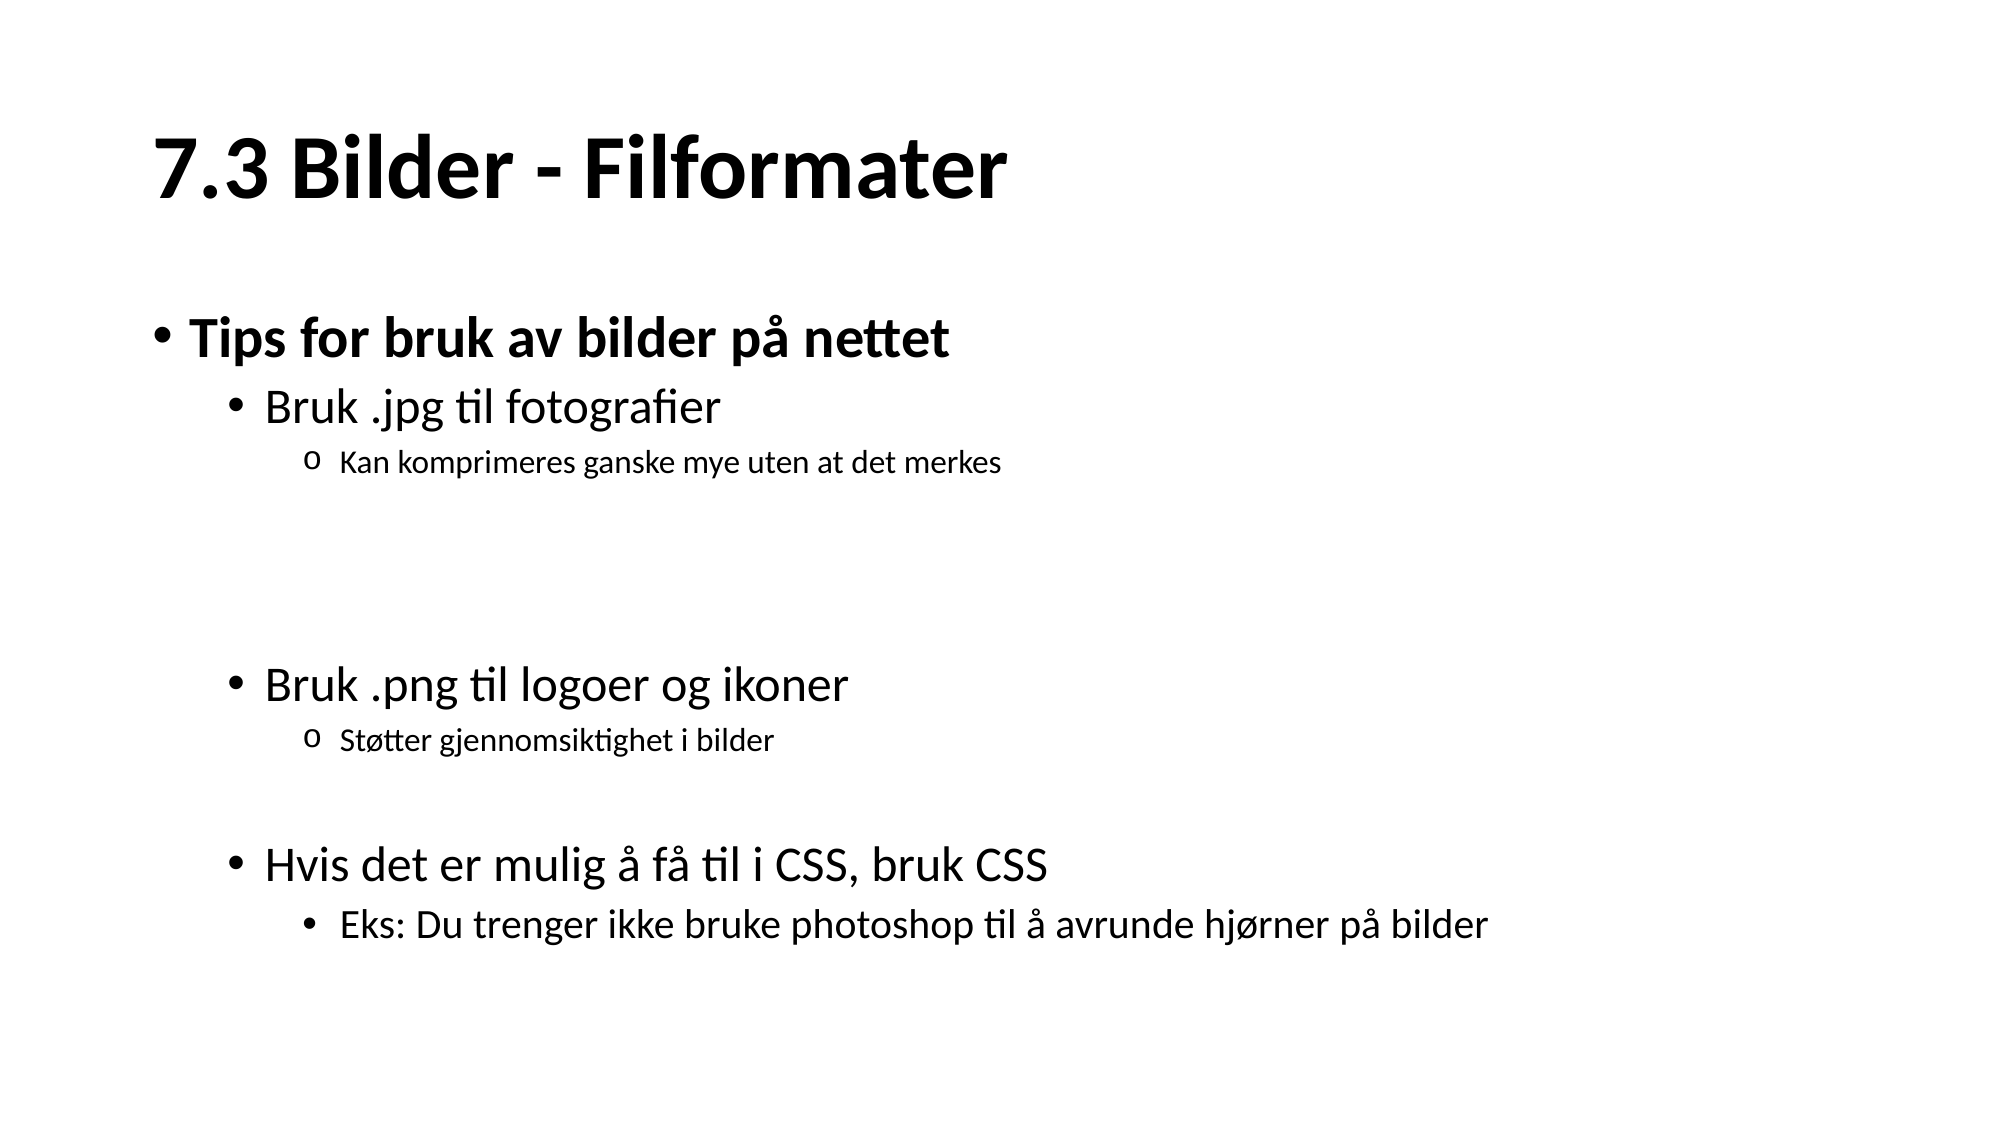

# 7.3 Bilder - Filformater
Tips for bruk av bilder på nettet
Bruk .jpg til fotografier
Kan komprimeres ganske mye uten at det merkes

Bruk .png til logoer og ikoner
Støtter gjennomsiktighet i bilder

Hvis det er mulig å få til i CSS, bruk CSS
Eks: Du trenger ikke bruke photoshop til å avrunde hjørner på bilder